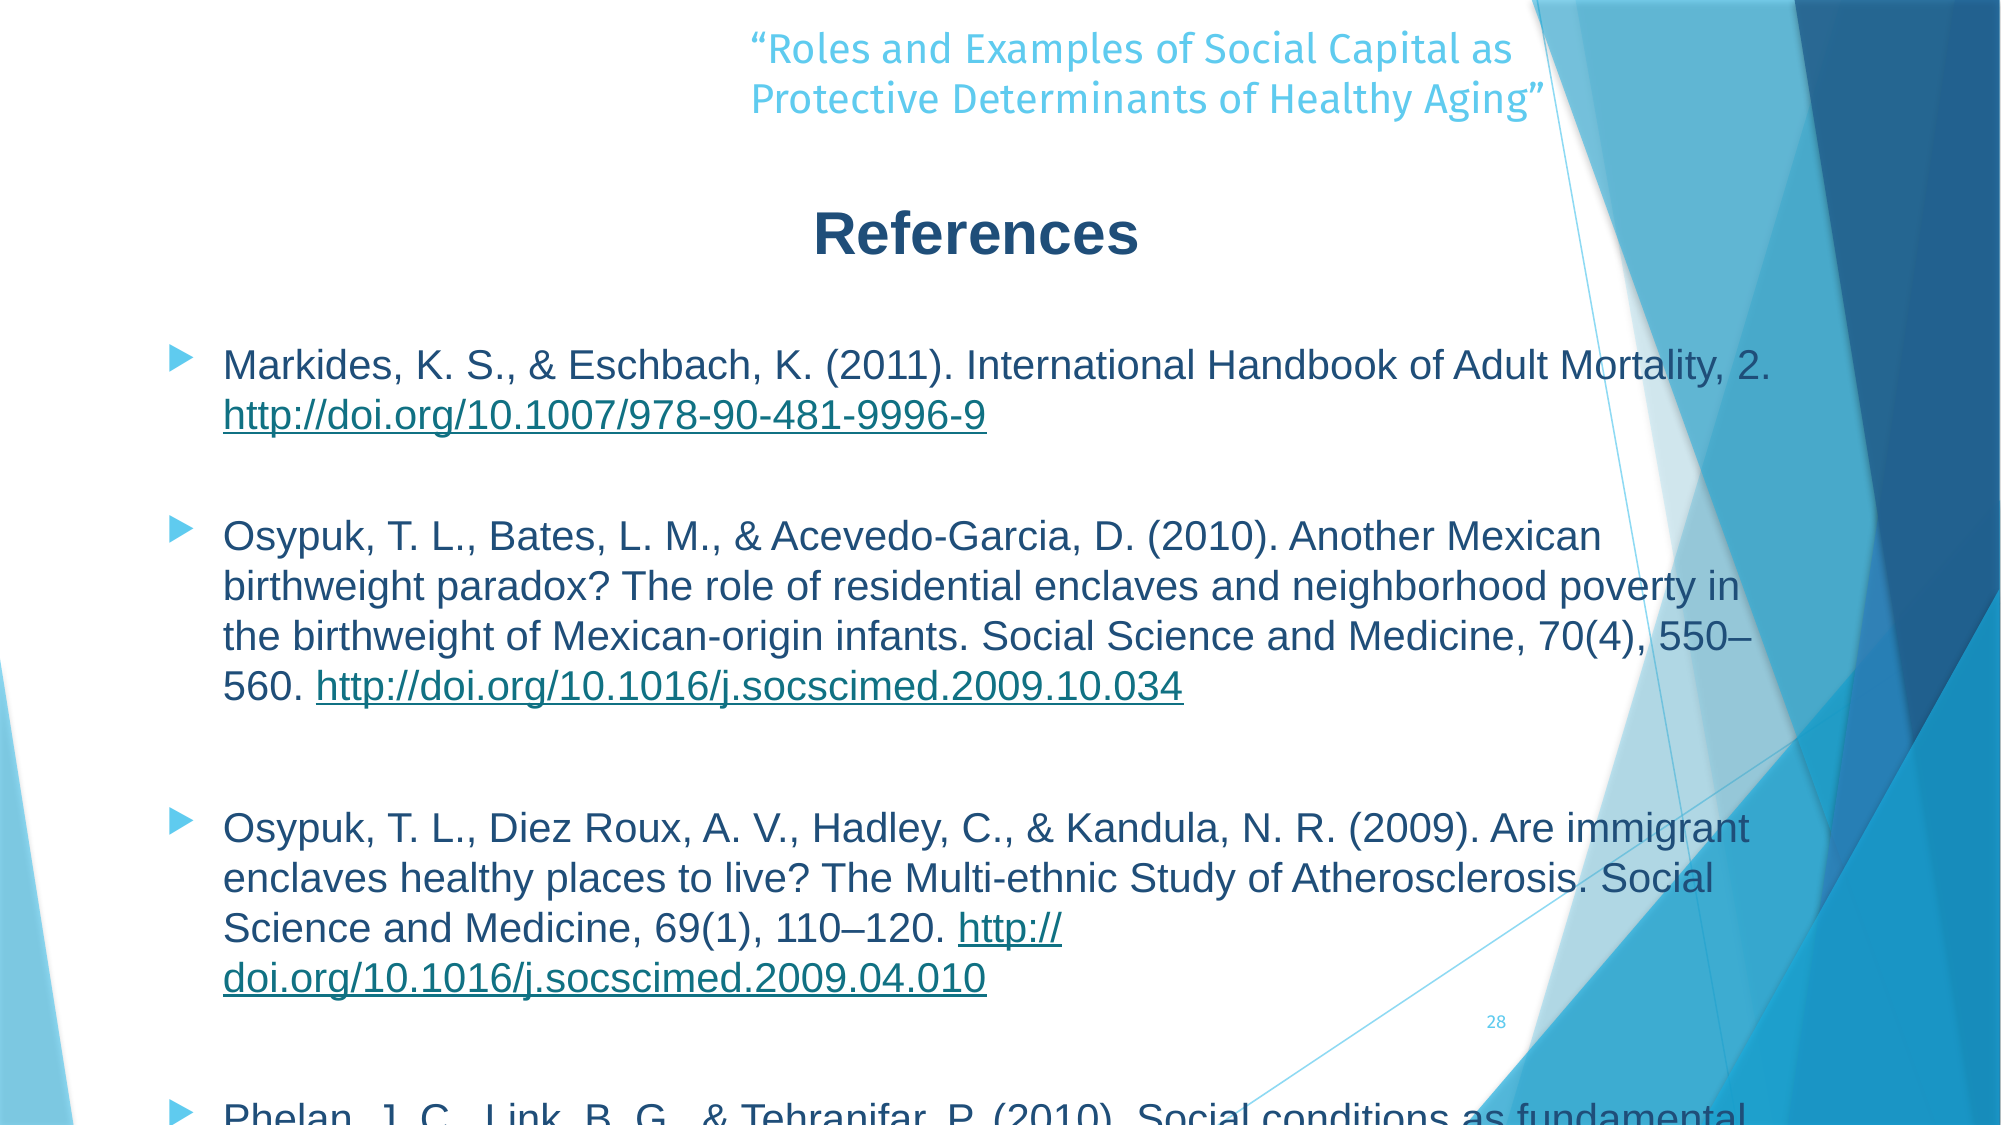

“Roles and Examples of Social Capital as Protective Determinants of Healthy Aging”
References

Markides, K. S., & Eschbach, K. (2011). International Handbook of Adult Mortality, 2. http://doi.org/10.1007/978-90-481-9996-9

Osypuk, T. L., Bates, L. M., & Acevedo-Garcia, D. (2010). Another Mexican birthweight paradox? The role of residential enclaves and neighborhood poverty in the birthweight of Mexican-origin infants. Social Science and Medicine, 70(4), 550–560. http://doi.org/10.1016/j.socscimed.2009.10.034

Osypuk, T. L., Diez Roux, A. V., Hadley, C., & Kandula, N. R. (2009). Are immigrant enclaves healthy places to live? The Multi-ethnic Study of Atherosclerosis. Social Science and Medicine, 69(1), 110–120. http://doi.org/10.1016/j.socscimed.2009.04.010

Phelan, J. C., Link, B. G., & Tehranifar, P. (2010). Social conditions as fundamental causes of health inequalities: theory, evidence, and policy implications. Journal of Health and Social Behavior, 51 Suppl, S28–S40. http://doi.org/10.1177/0022146510383498

28